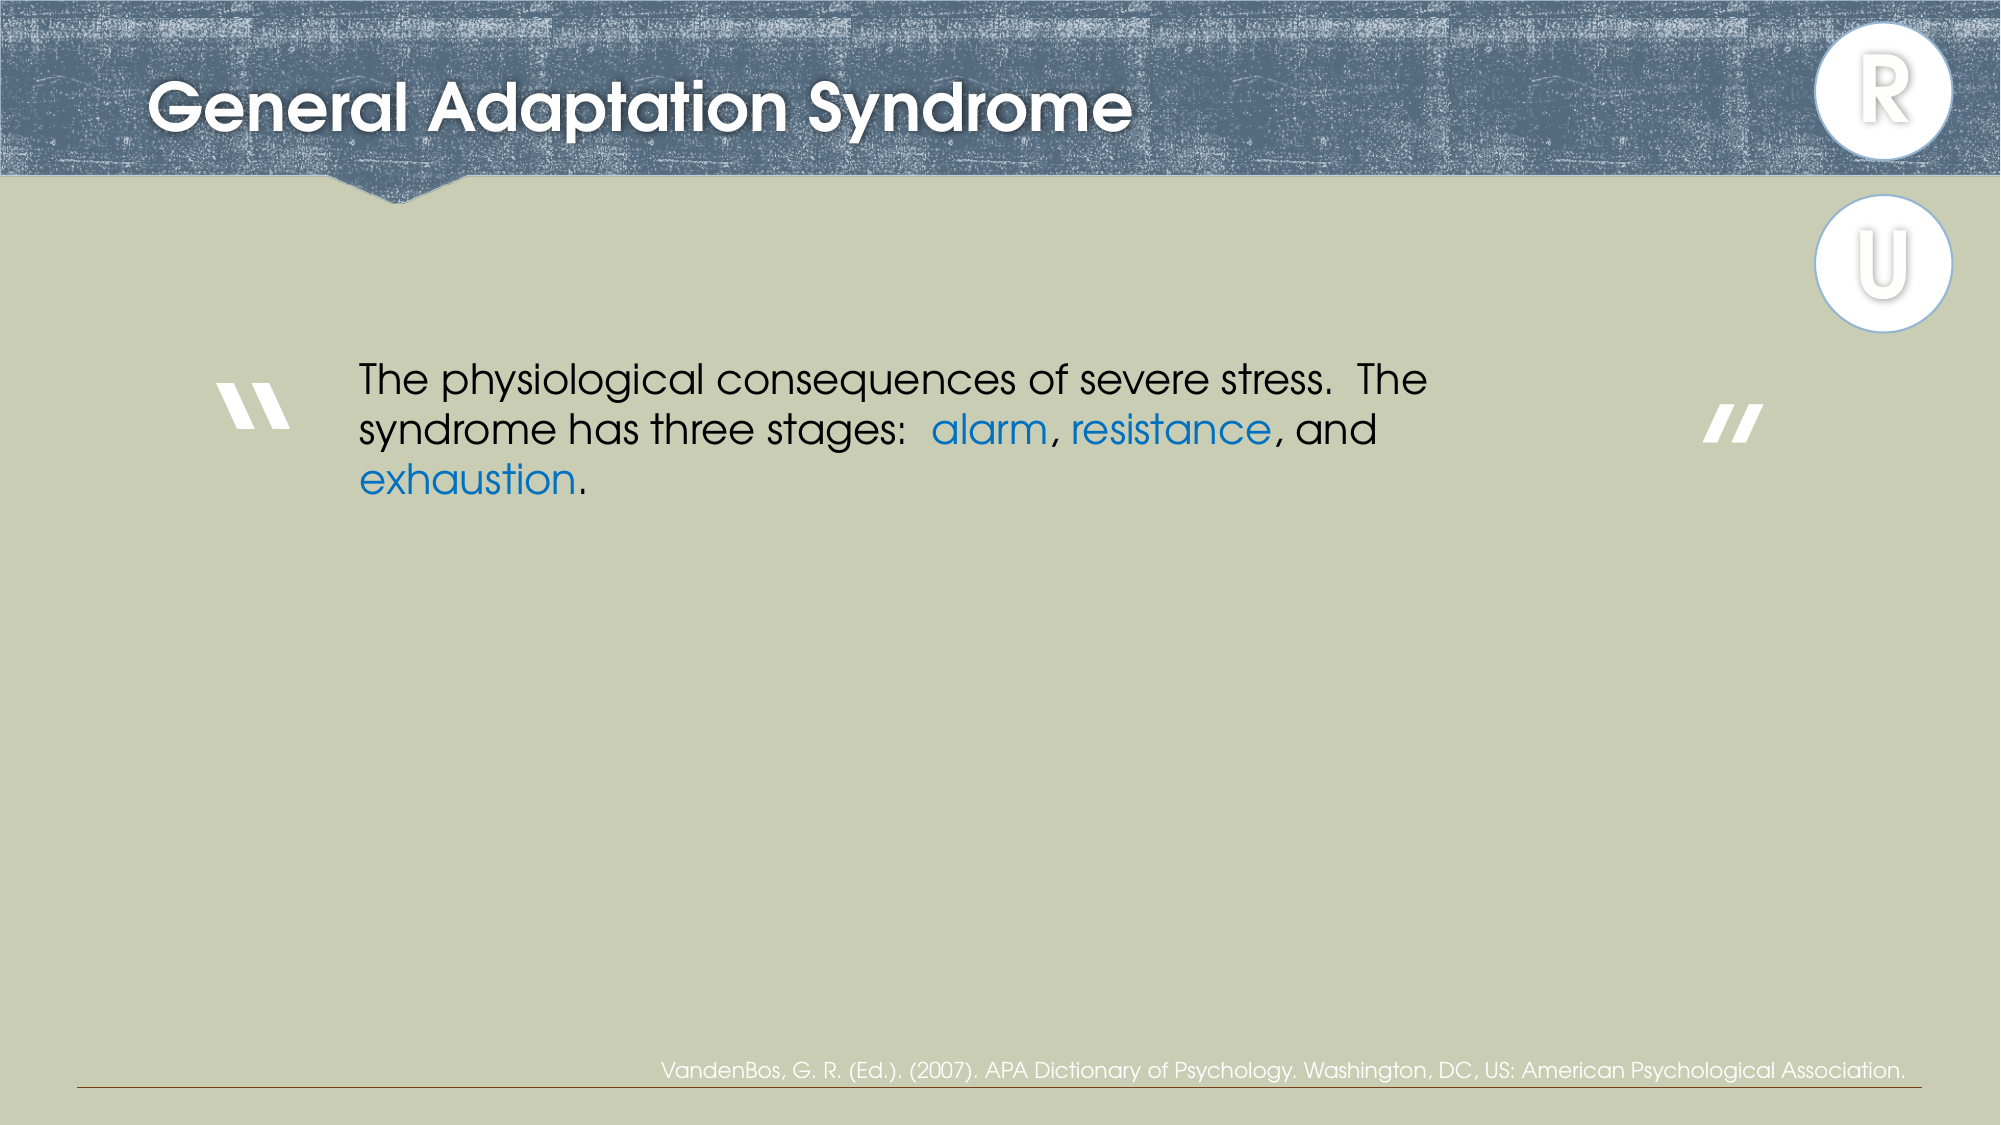

R
# General Adaptation Syndrome

U
“
”

The physiological consequences of severe stress.  The syndrome has three stages:  alarm, resistance, and exhaustion.
VandenBos, G. R. (Ed.). (2007). APA Dictionary of Psychology. Washington, DC, US: American Psychological Association.